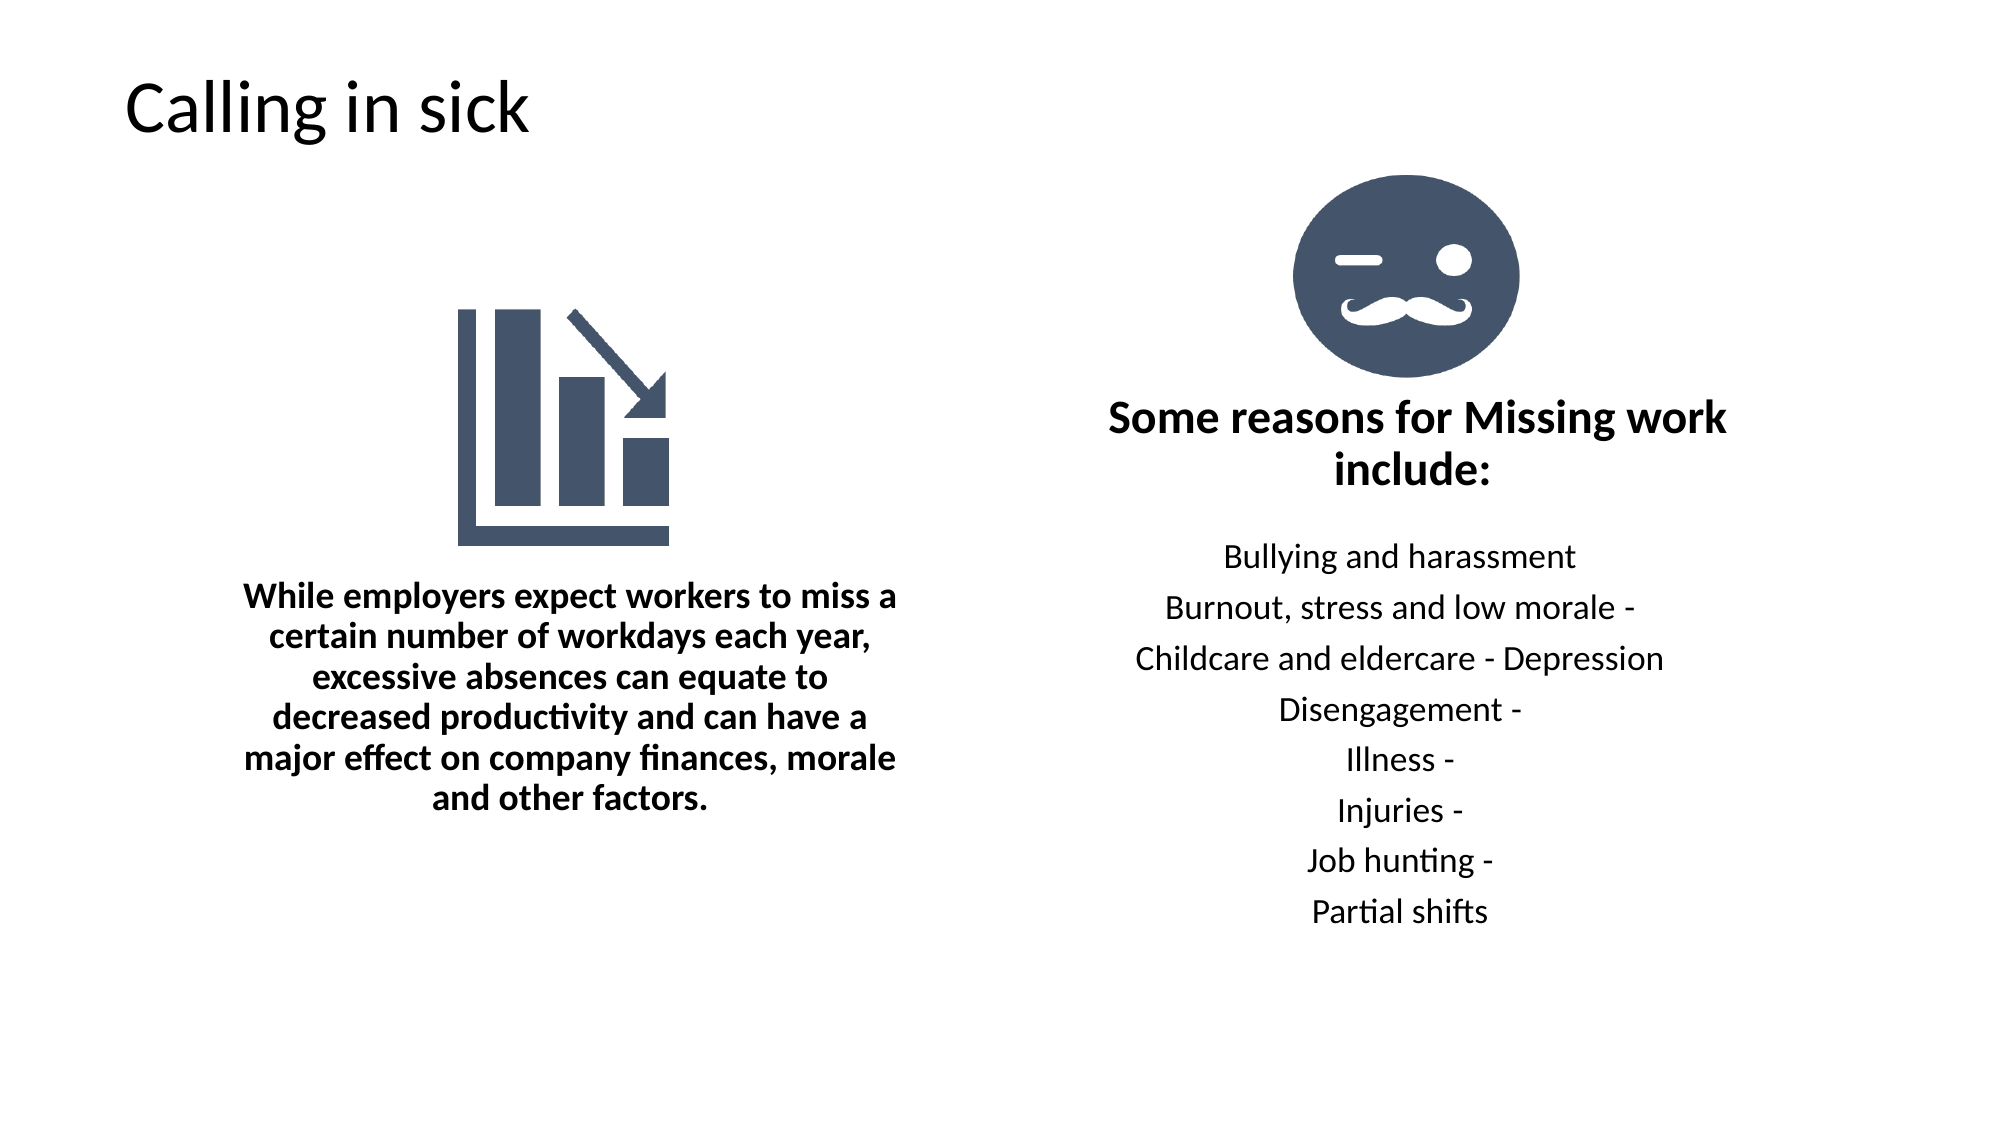

# Calling in sick
While employers expect workers to miss a certain number of workdays each year, excessive absences can equate to decreased productivity and can have a major effect on company finances, morale and other factors.
Some reasons for Missing work include:
Bullying and harassment
Burnout, stress and low morale -
Childcare and eldercare - Depression
Disengagement -
Illness -
Injuries -
Job hunting -
Partial shifts